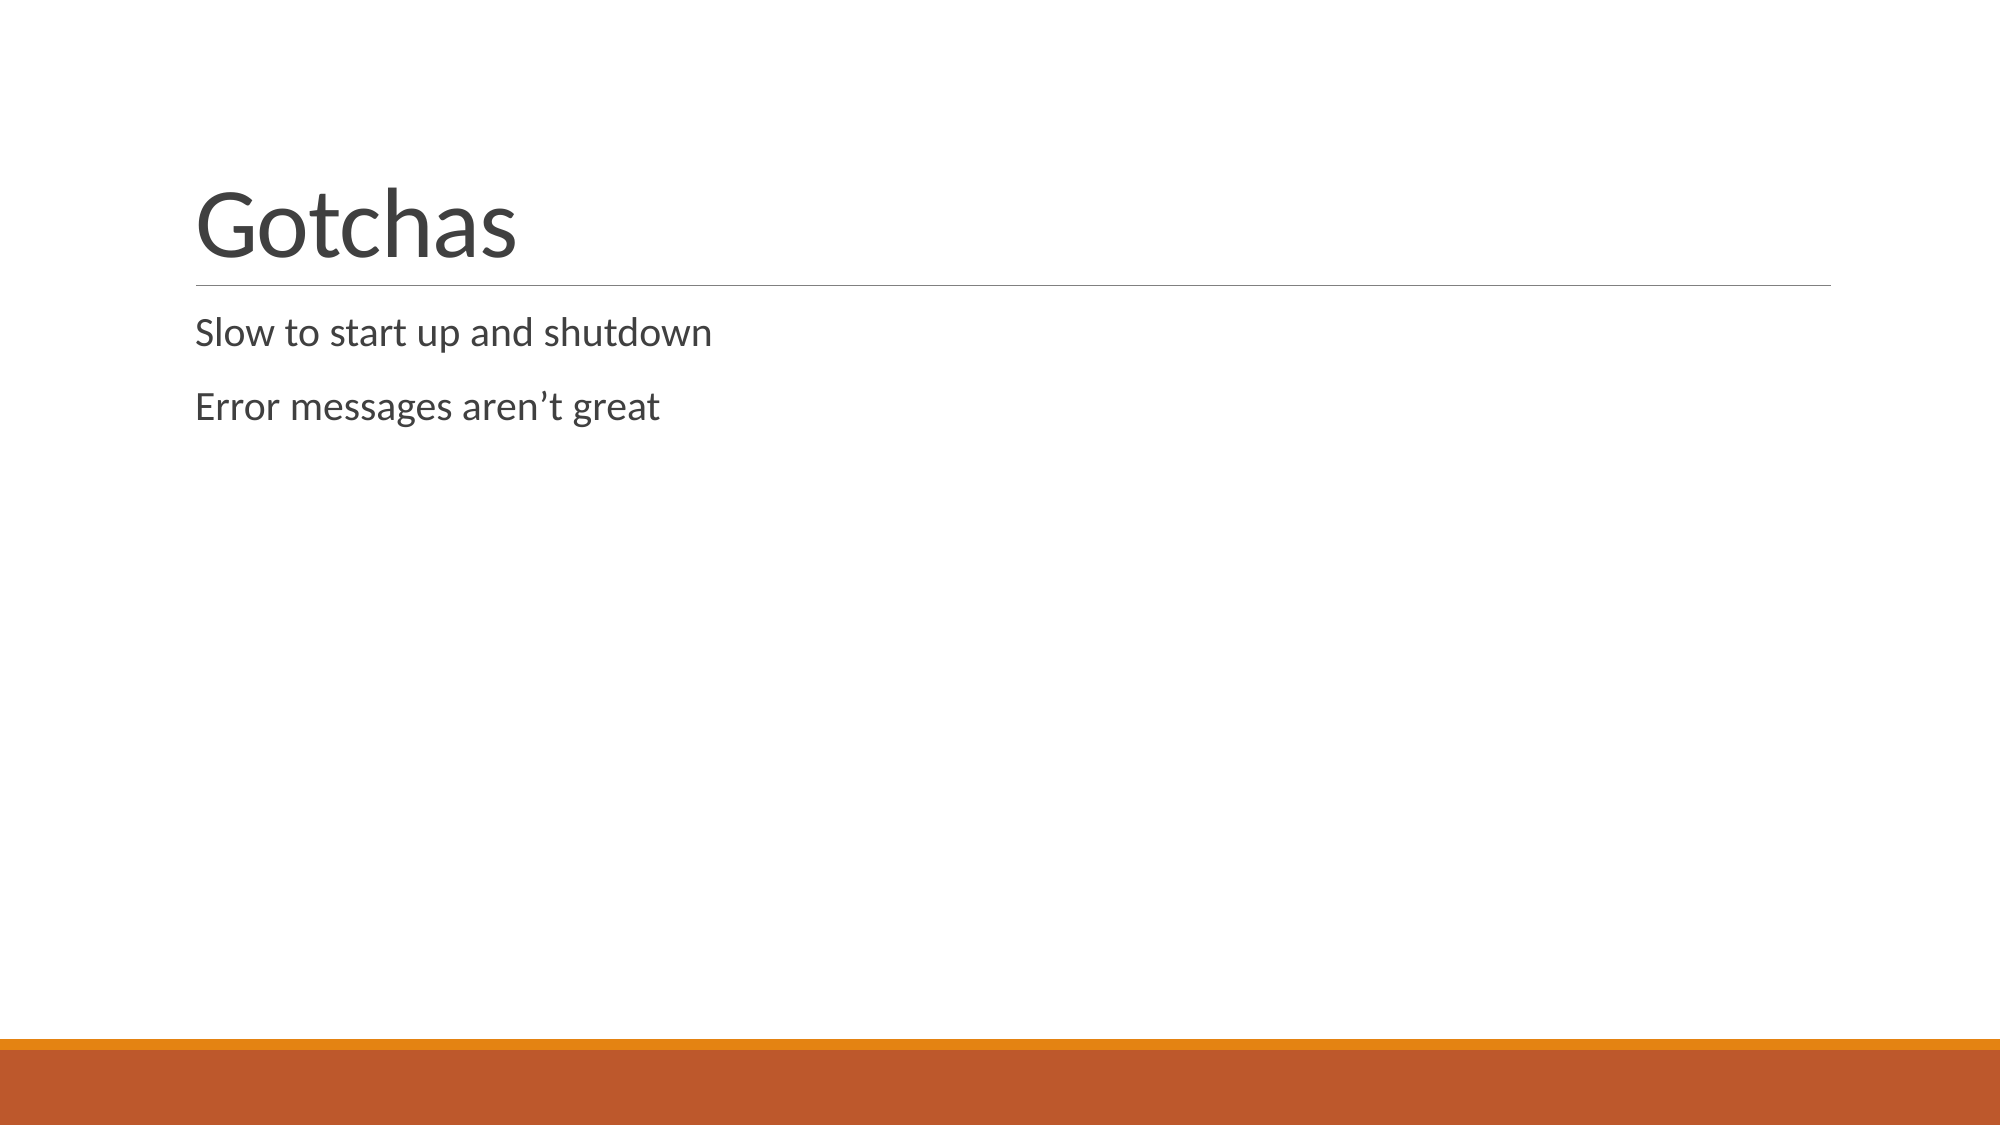

# Gotchas
Slow to start up and shutdown
Error messages aren’t great